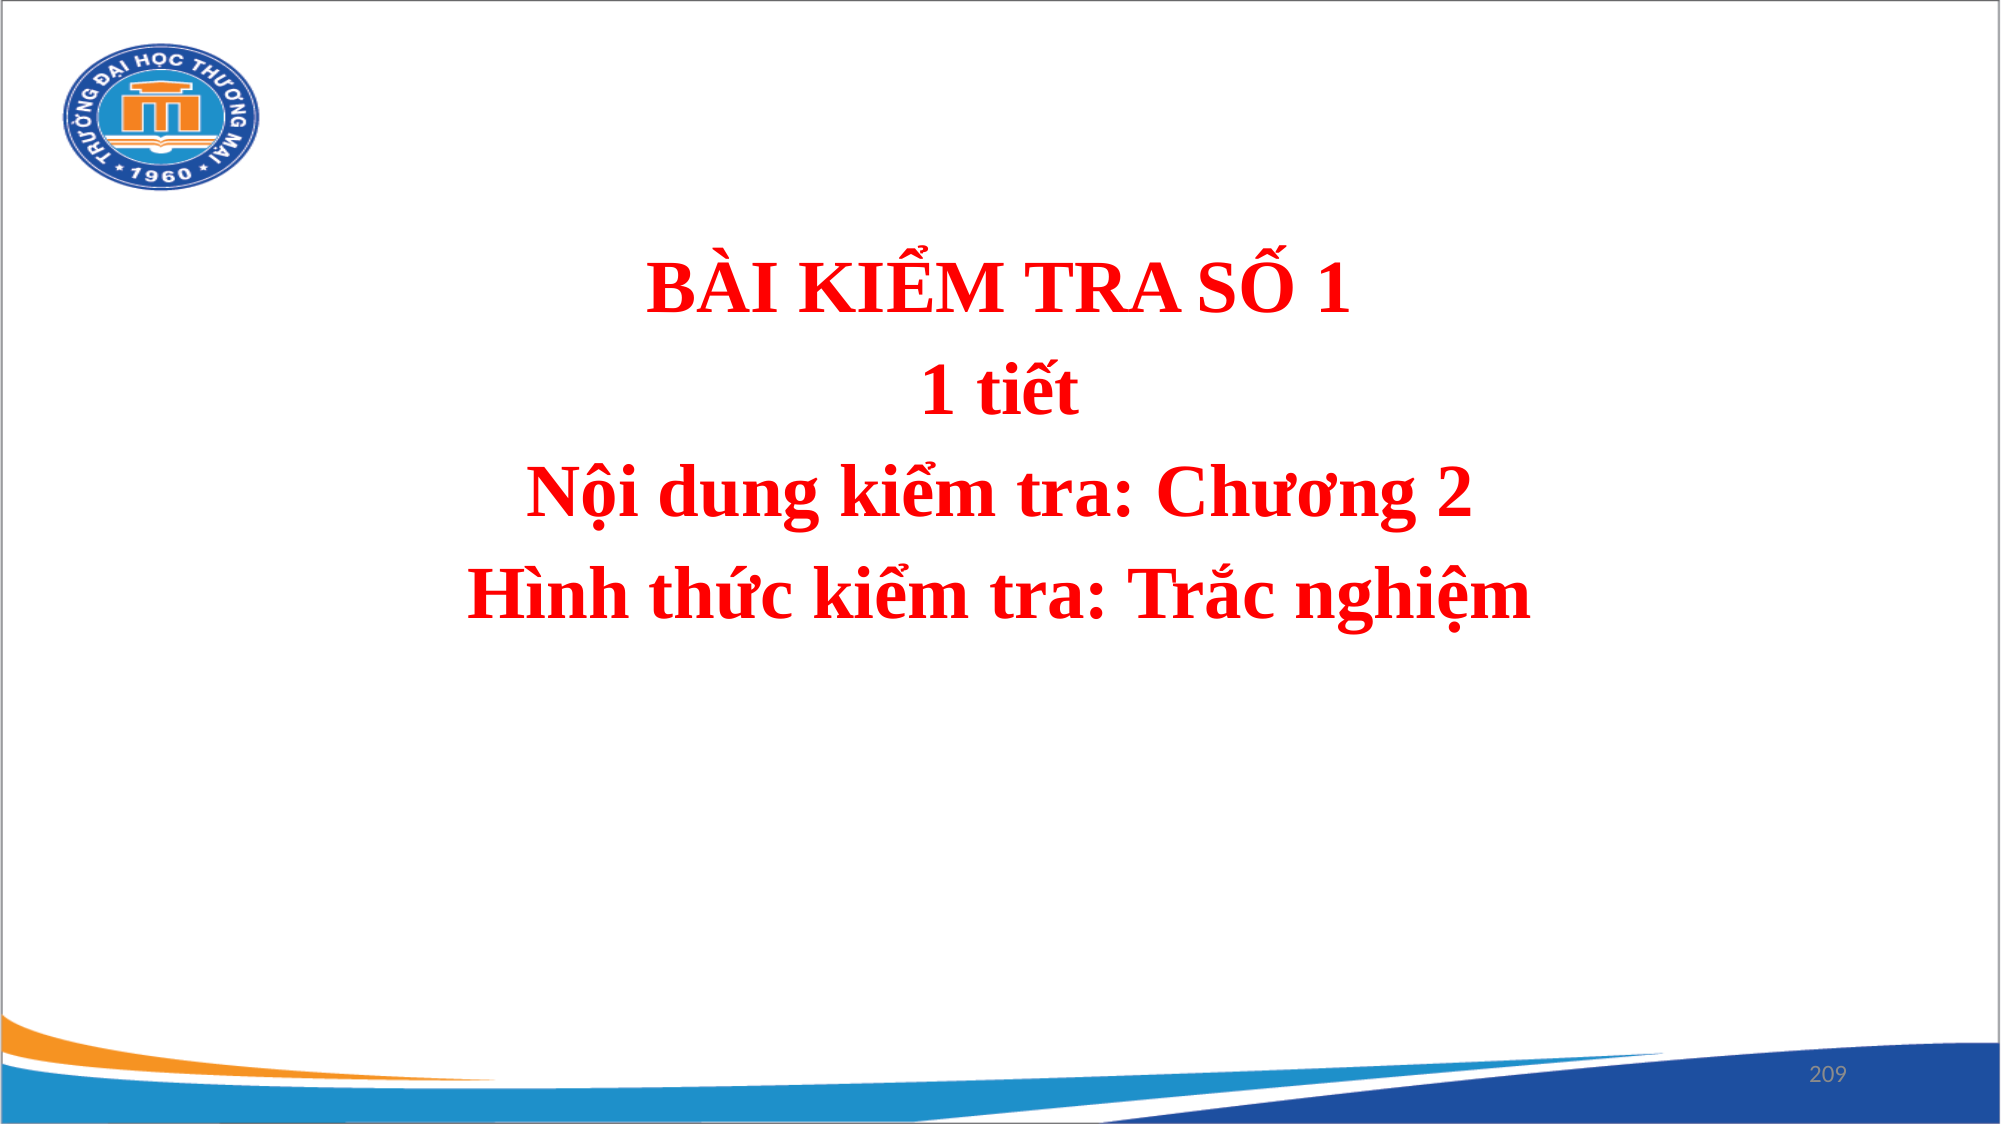

BÀI KIỂM TRA SỐ 1
1 tiết
Nội dung kiểm tra: Chương 2
Hình thức kiểm tra: Trắc nghiệm

209